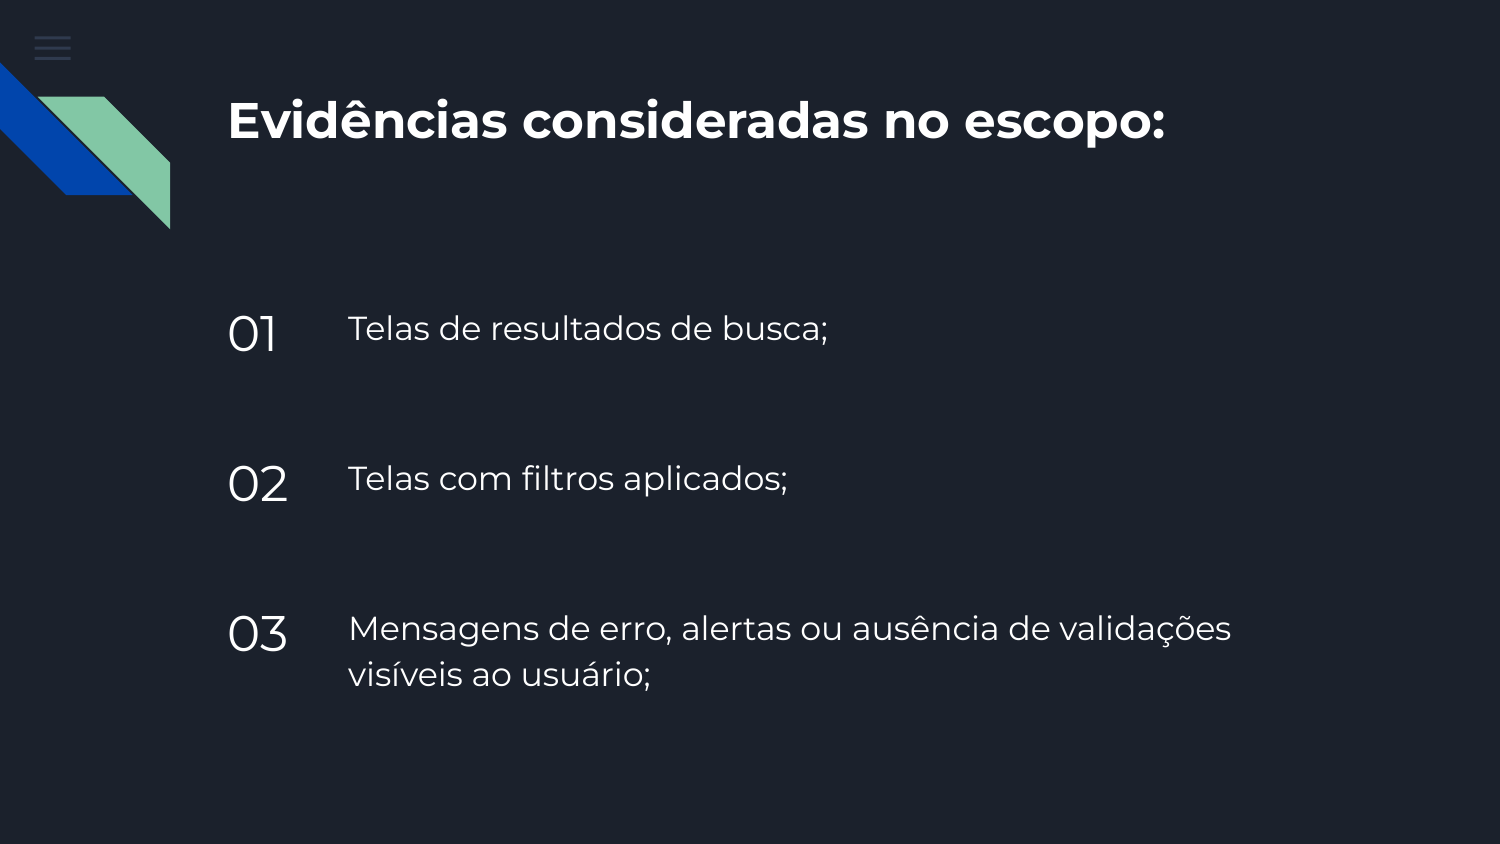

# Evidências consideradas no escopo:

01

Telas de resultados de busca;
02

Telas com filtros aplicados;
03
Mensagens de erro, alertas ou ausência de validações visíveis ao usuário;